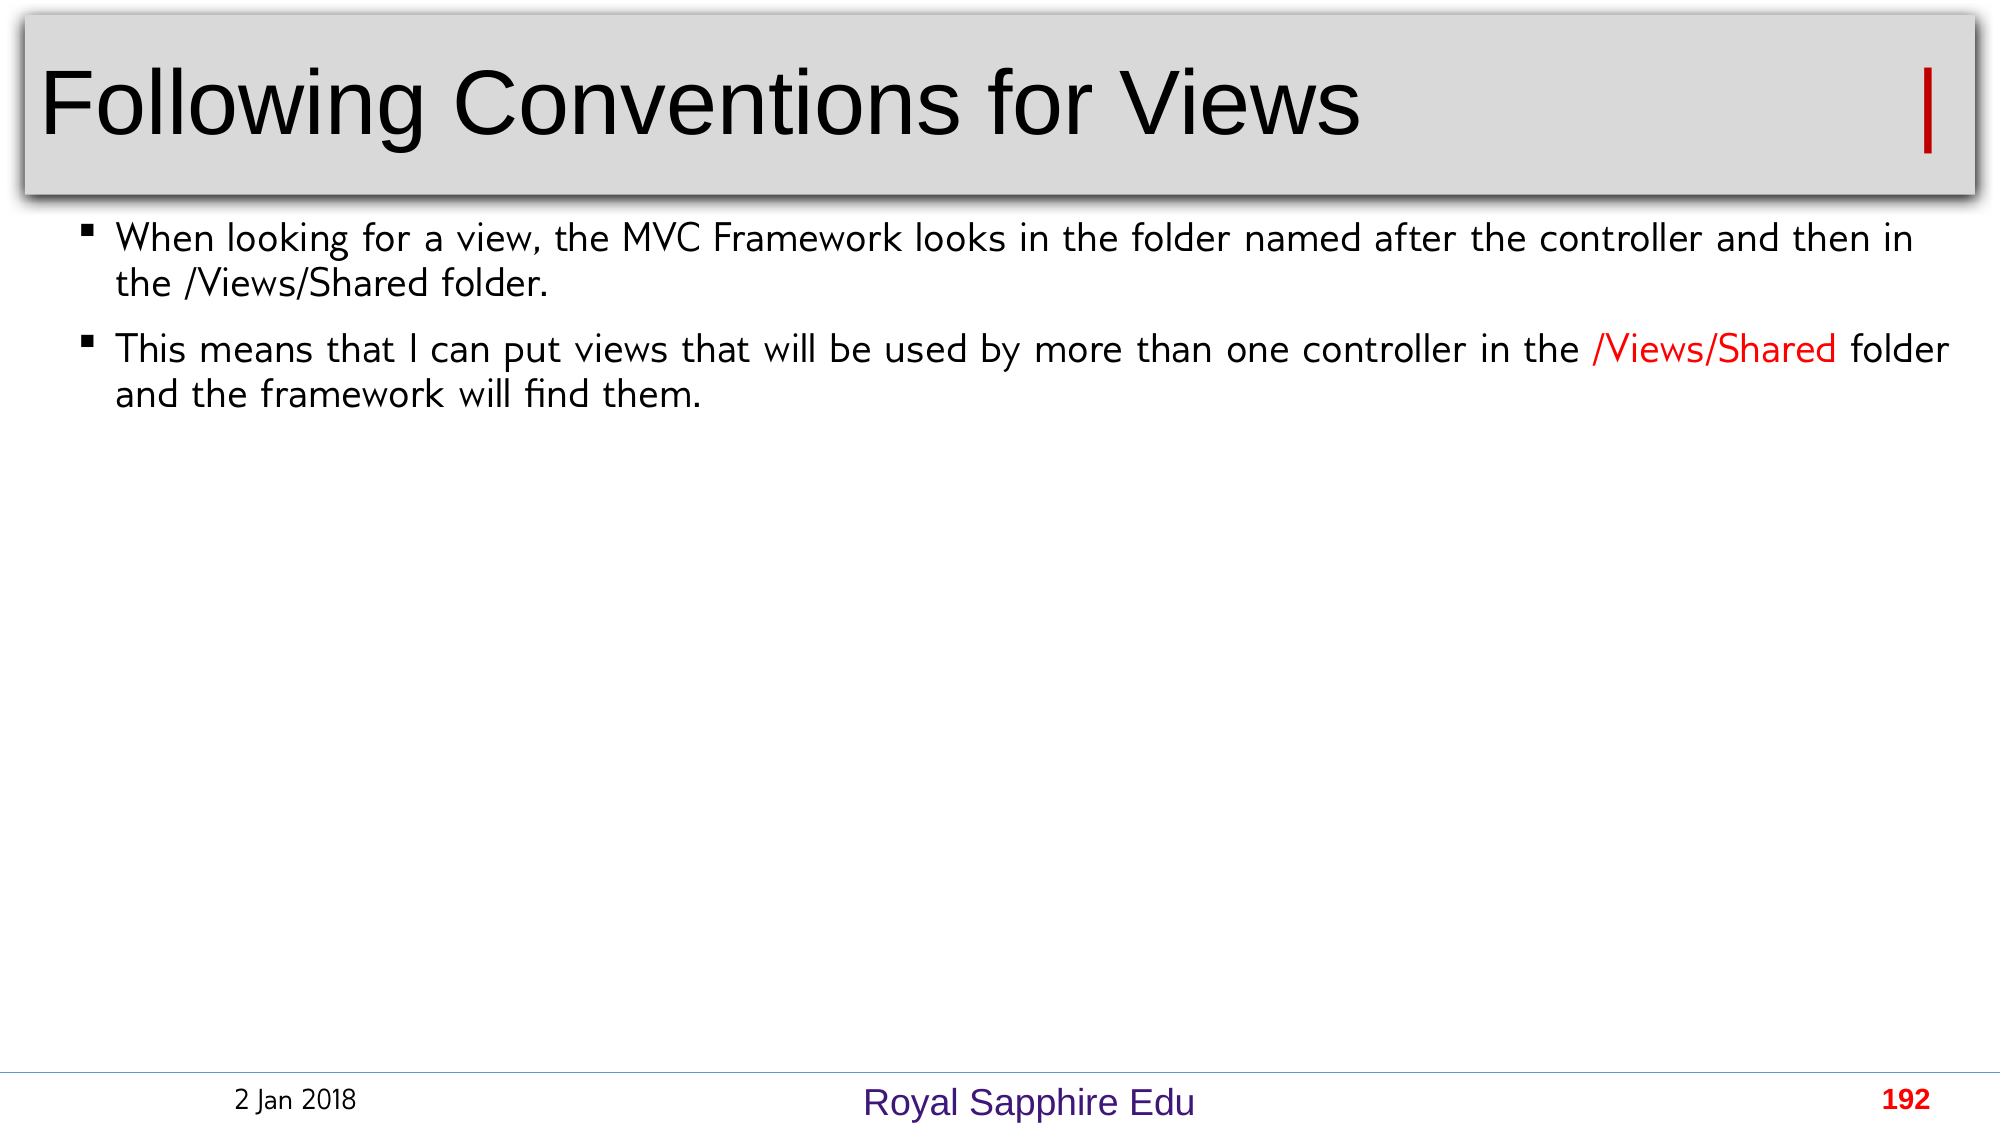

# Following Conventions for Views				   |
When looking for a view, the MVC Framework looks in the folder named after the controller and then in the /Views/Shared folder.
This means that I can put views that will be used by more than one controller in the /Views/Shared folder and the framework will find them.
2 Jan 2018
192